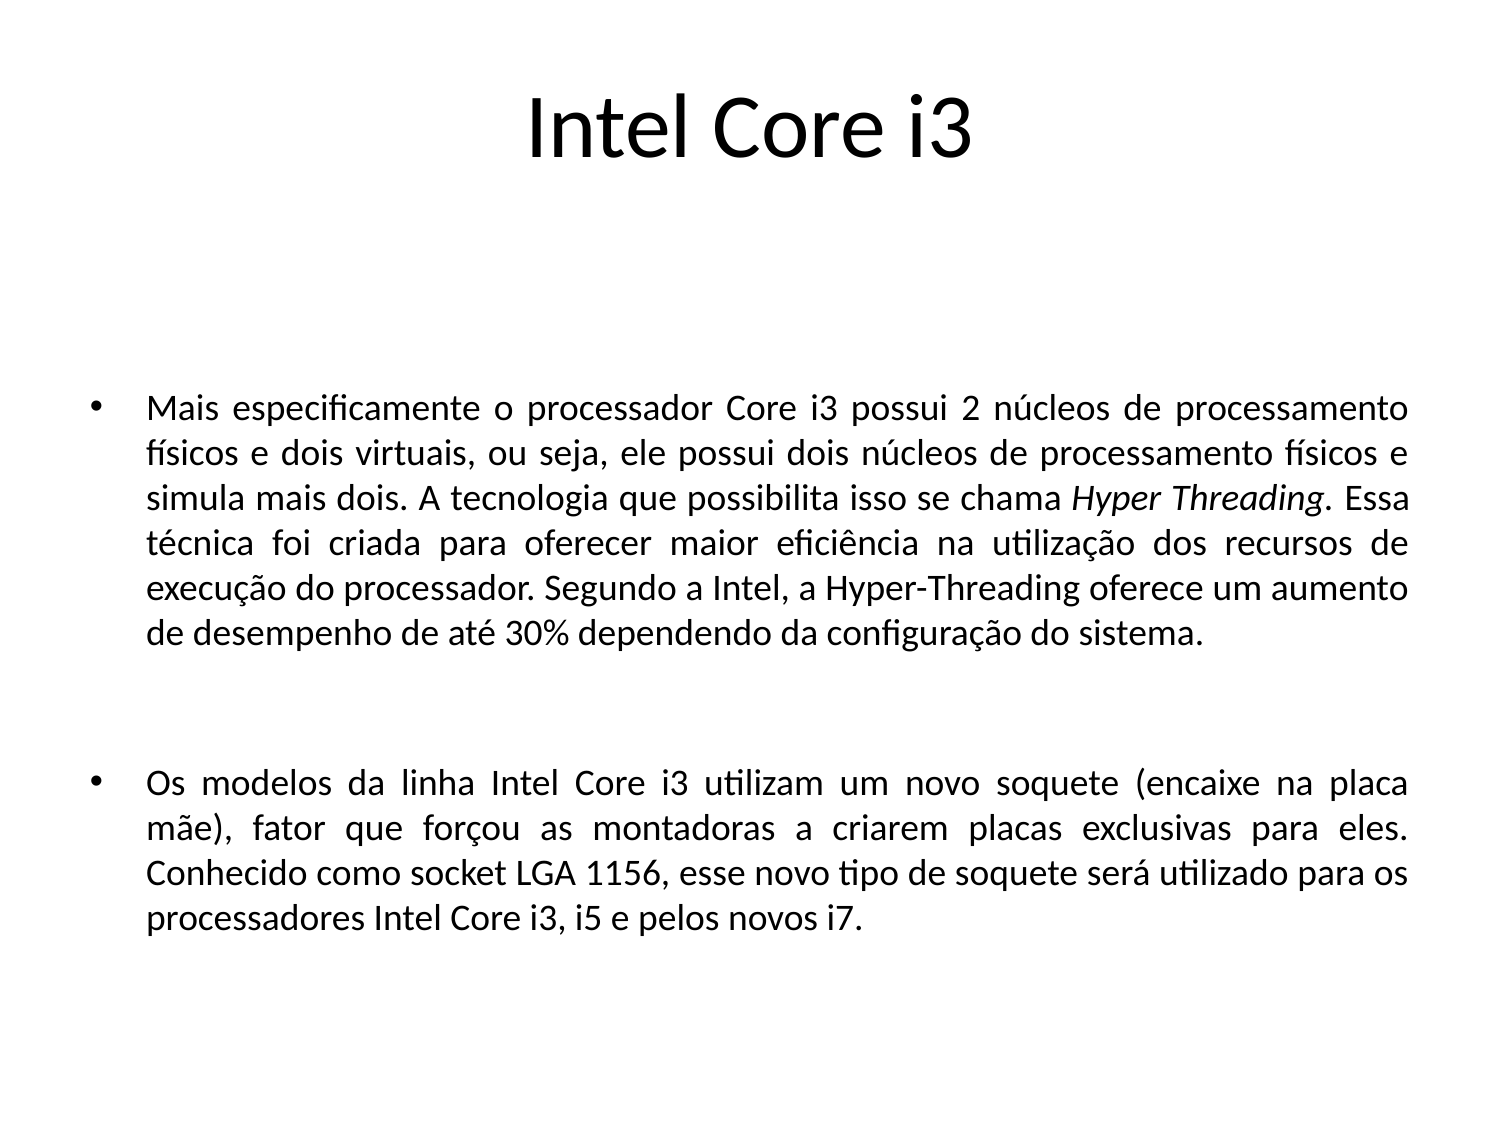

Intel Core i3

Mais especificamente o processador Core i3 possui 2 núcleos de processamento físicos e dois virtuais, ou seja, ele possui dois núcleos de processamento físicos e simula mais dois. A tecnologia que possibilita isso se chama Hyper Threading. Essa técnica foi criada para oferecer maior eficiência na utilização dos recursos de execução do processador. Segundo a Intel, a Hyper-Threading oferece um aumento de desempenho de até 30% dependendo da configuração do sistema.

Os modelos da linha Intel Core i3 utilizam um novo soquete (encaixe na placa mãe), fator que forçou as montadoras a criarem placas exclusivas para eles. Conhecido como socket LGA 1156, esse novo tipo de soquete será utilizado para os processadores Intel Core i3, i5 e pelos novos i7.